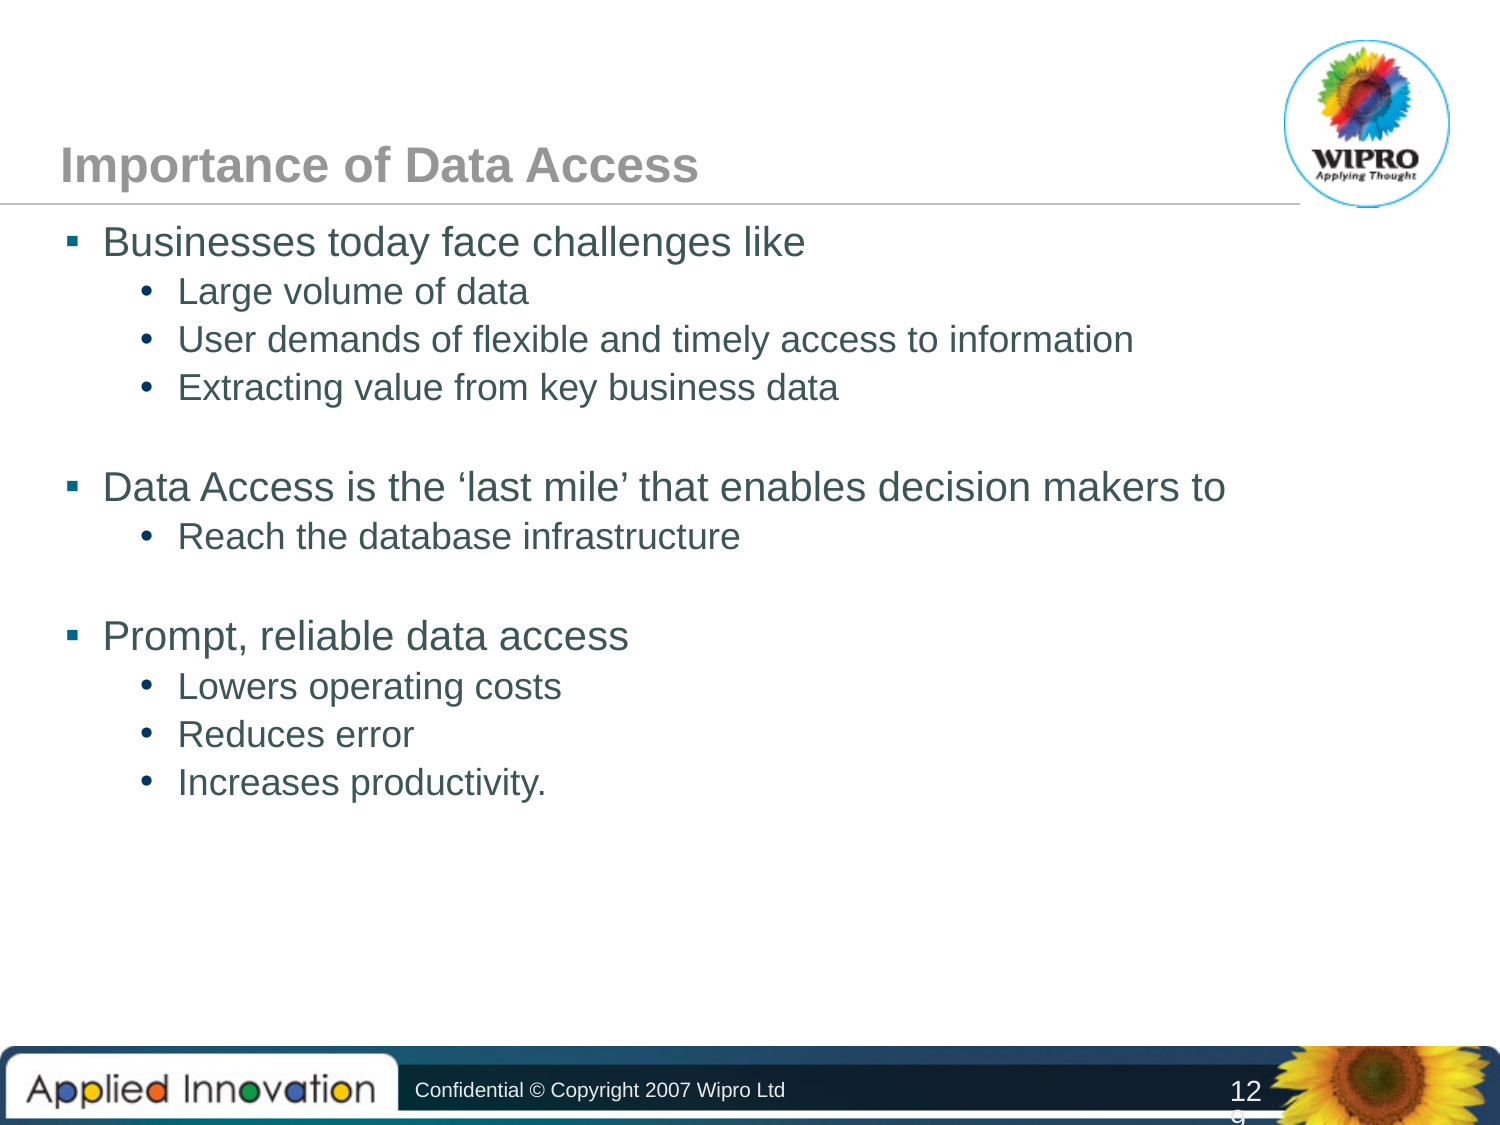

Importance of Data Access
Businesses today face challenges like
Large volume of data
User demands of flexible and timely access to information
Extracting value from key business data

Data Access is the ‘last mile’ that enables decision makers to
Reach the database infrastructure

Prompt, reliable data access
Lowers operating costs
Reduces error
Increases productivity.

Confidential © Copyright 2007 Wipro Ltd